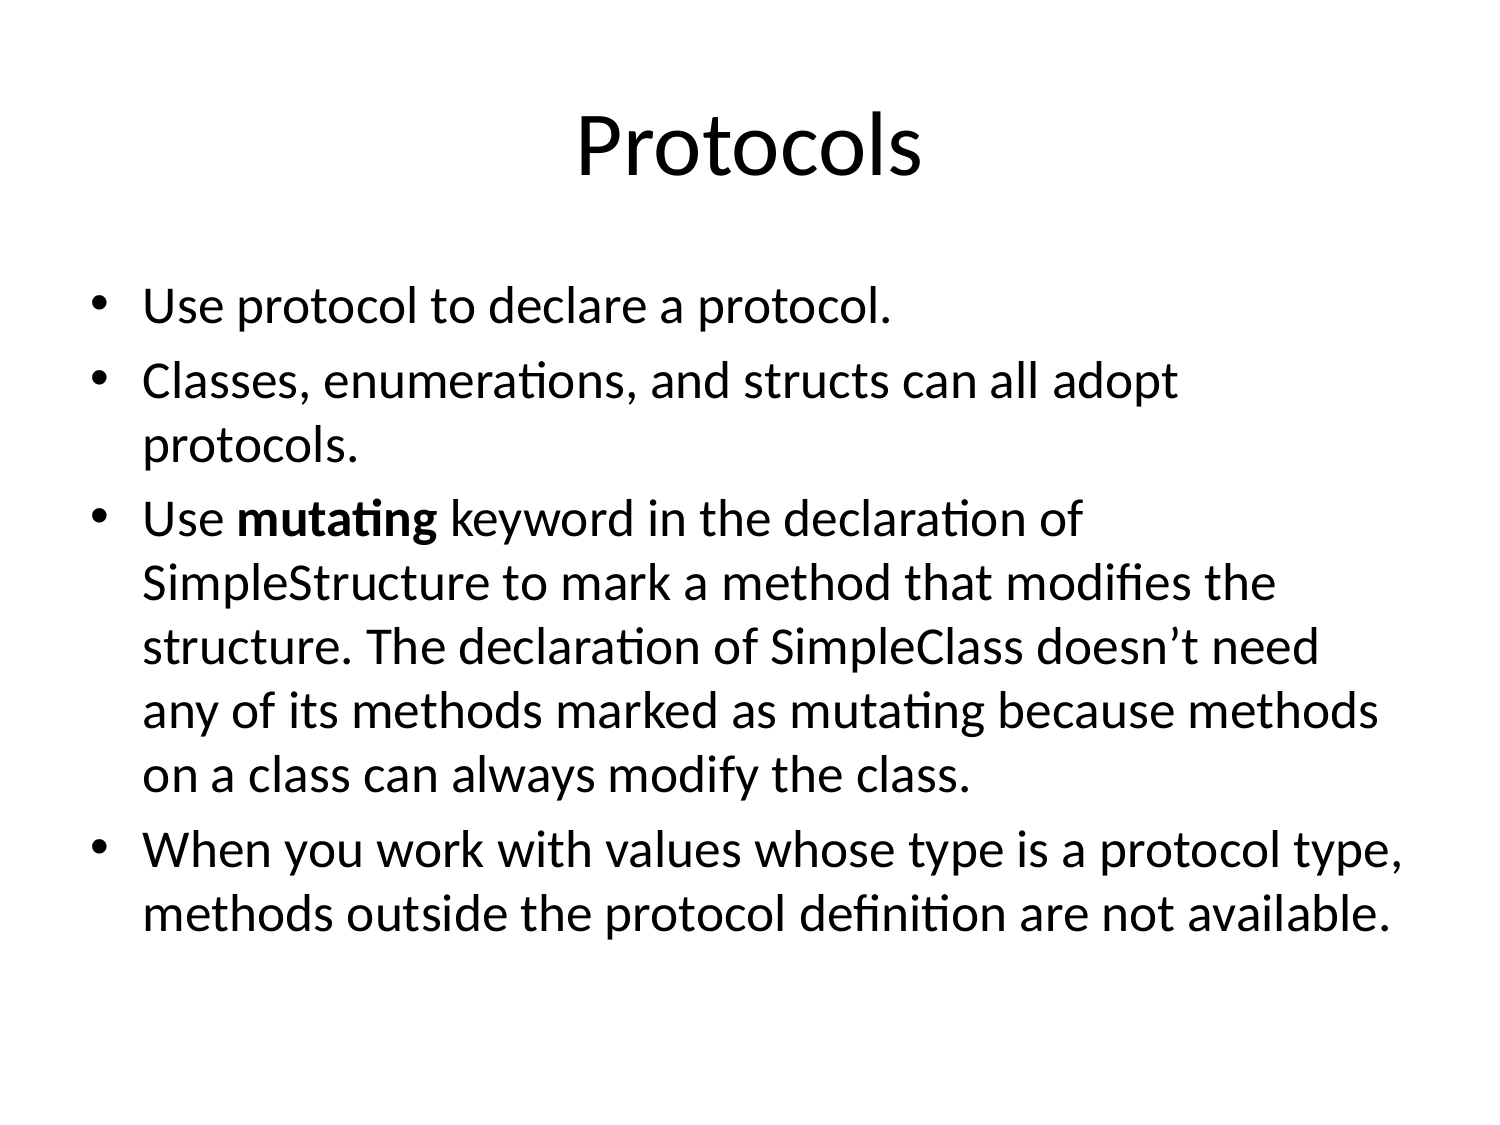

# Protocols
Use protocol to declare a protocol.
Classes, enumerations, and structs can all adopt protocols.
Use mutating keyword in the declaration of SimpleStructure to mark a method that modifies the structure. The declaration of SimpleClass doesn’t need any of its methods marked as mutating because methods on a class can always modify the class.
When you work with values whose type is a protocol type, methods outside the protocol definition are not available.